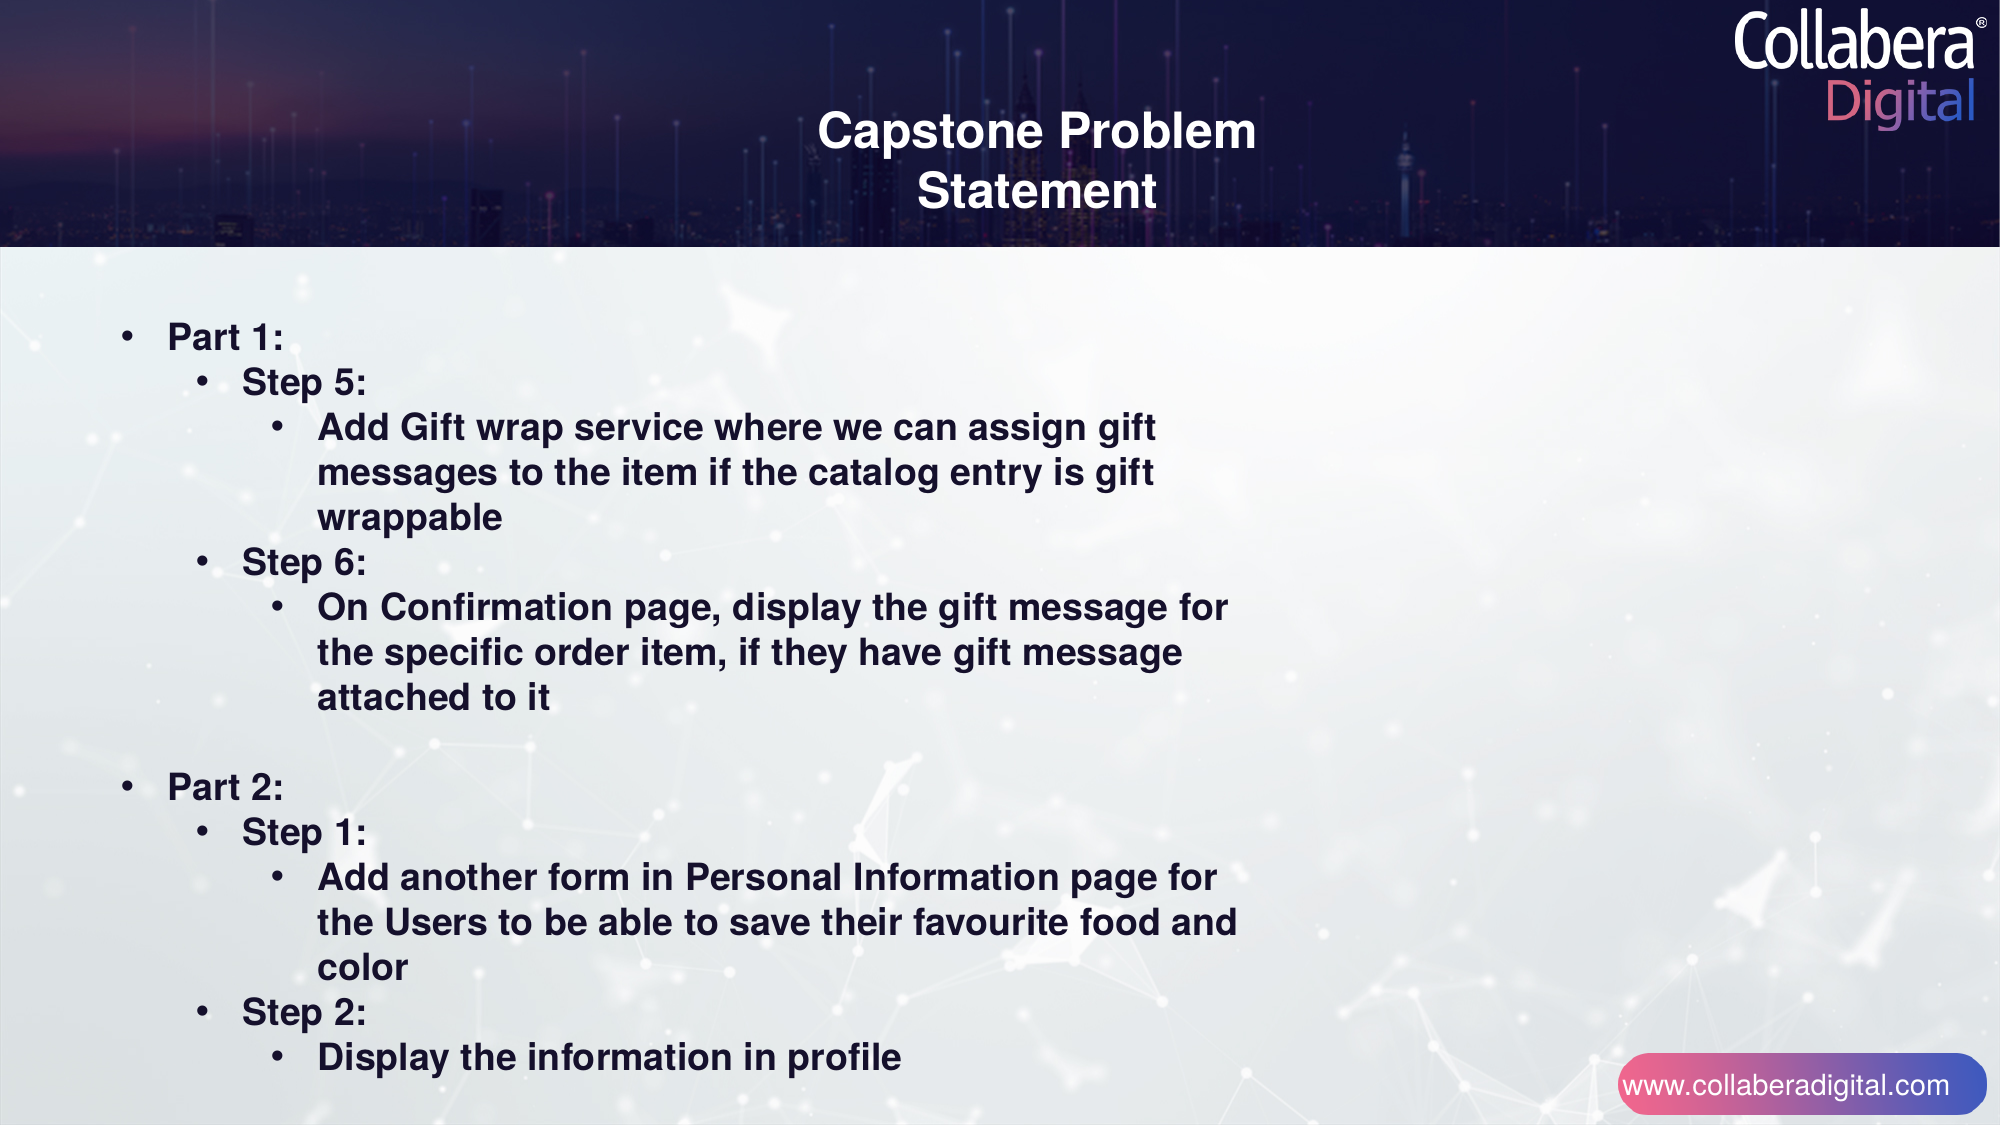

Capstone Problem Statement
Part 1:
Step 5:
Add Gift wrap service where we can assign gift messages to the item if the catalog entry is gift wrappable
Step 6:
On Confirmation page, display the gift message for the specific order item, if they have gift message attached to it

Part 2:
Step 1:
Add another form in Personal Information page for the Users to be able to save their favourite food and color
Step 2:
Display the information in profile